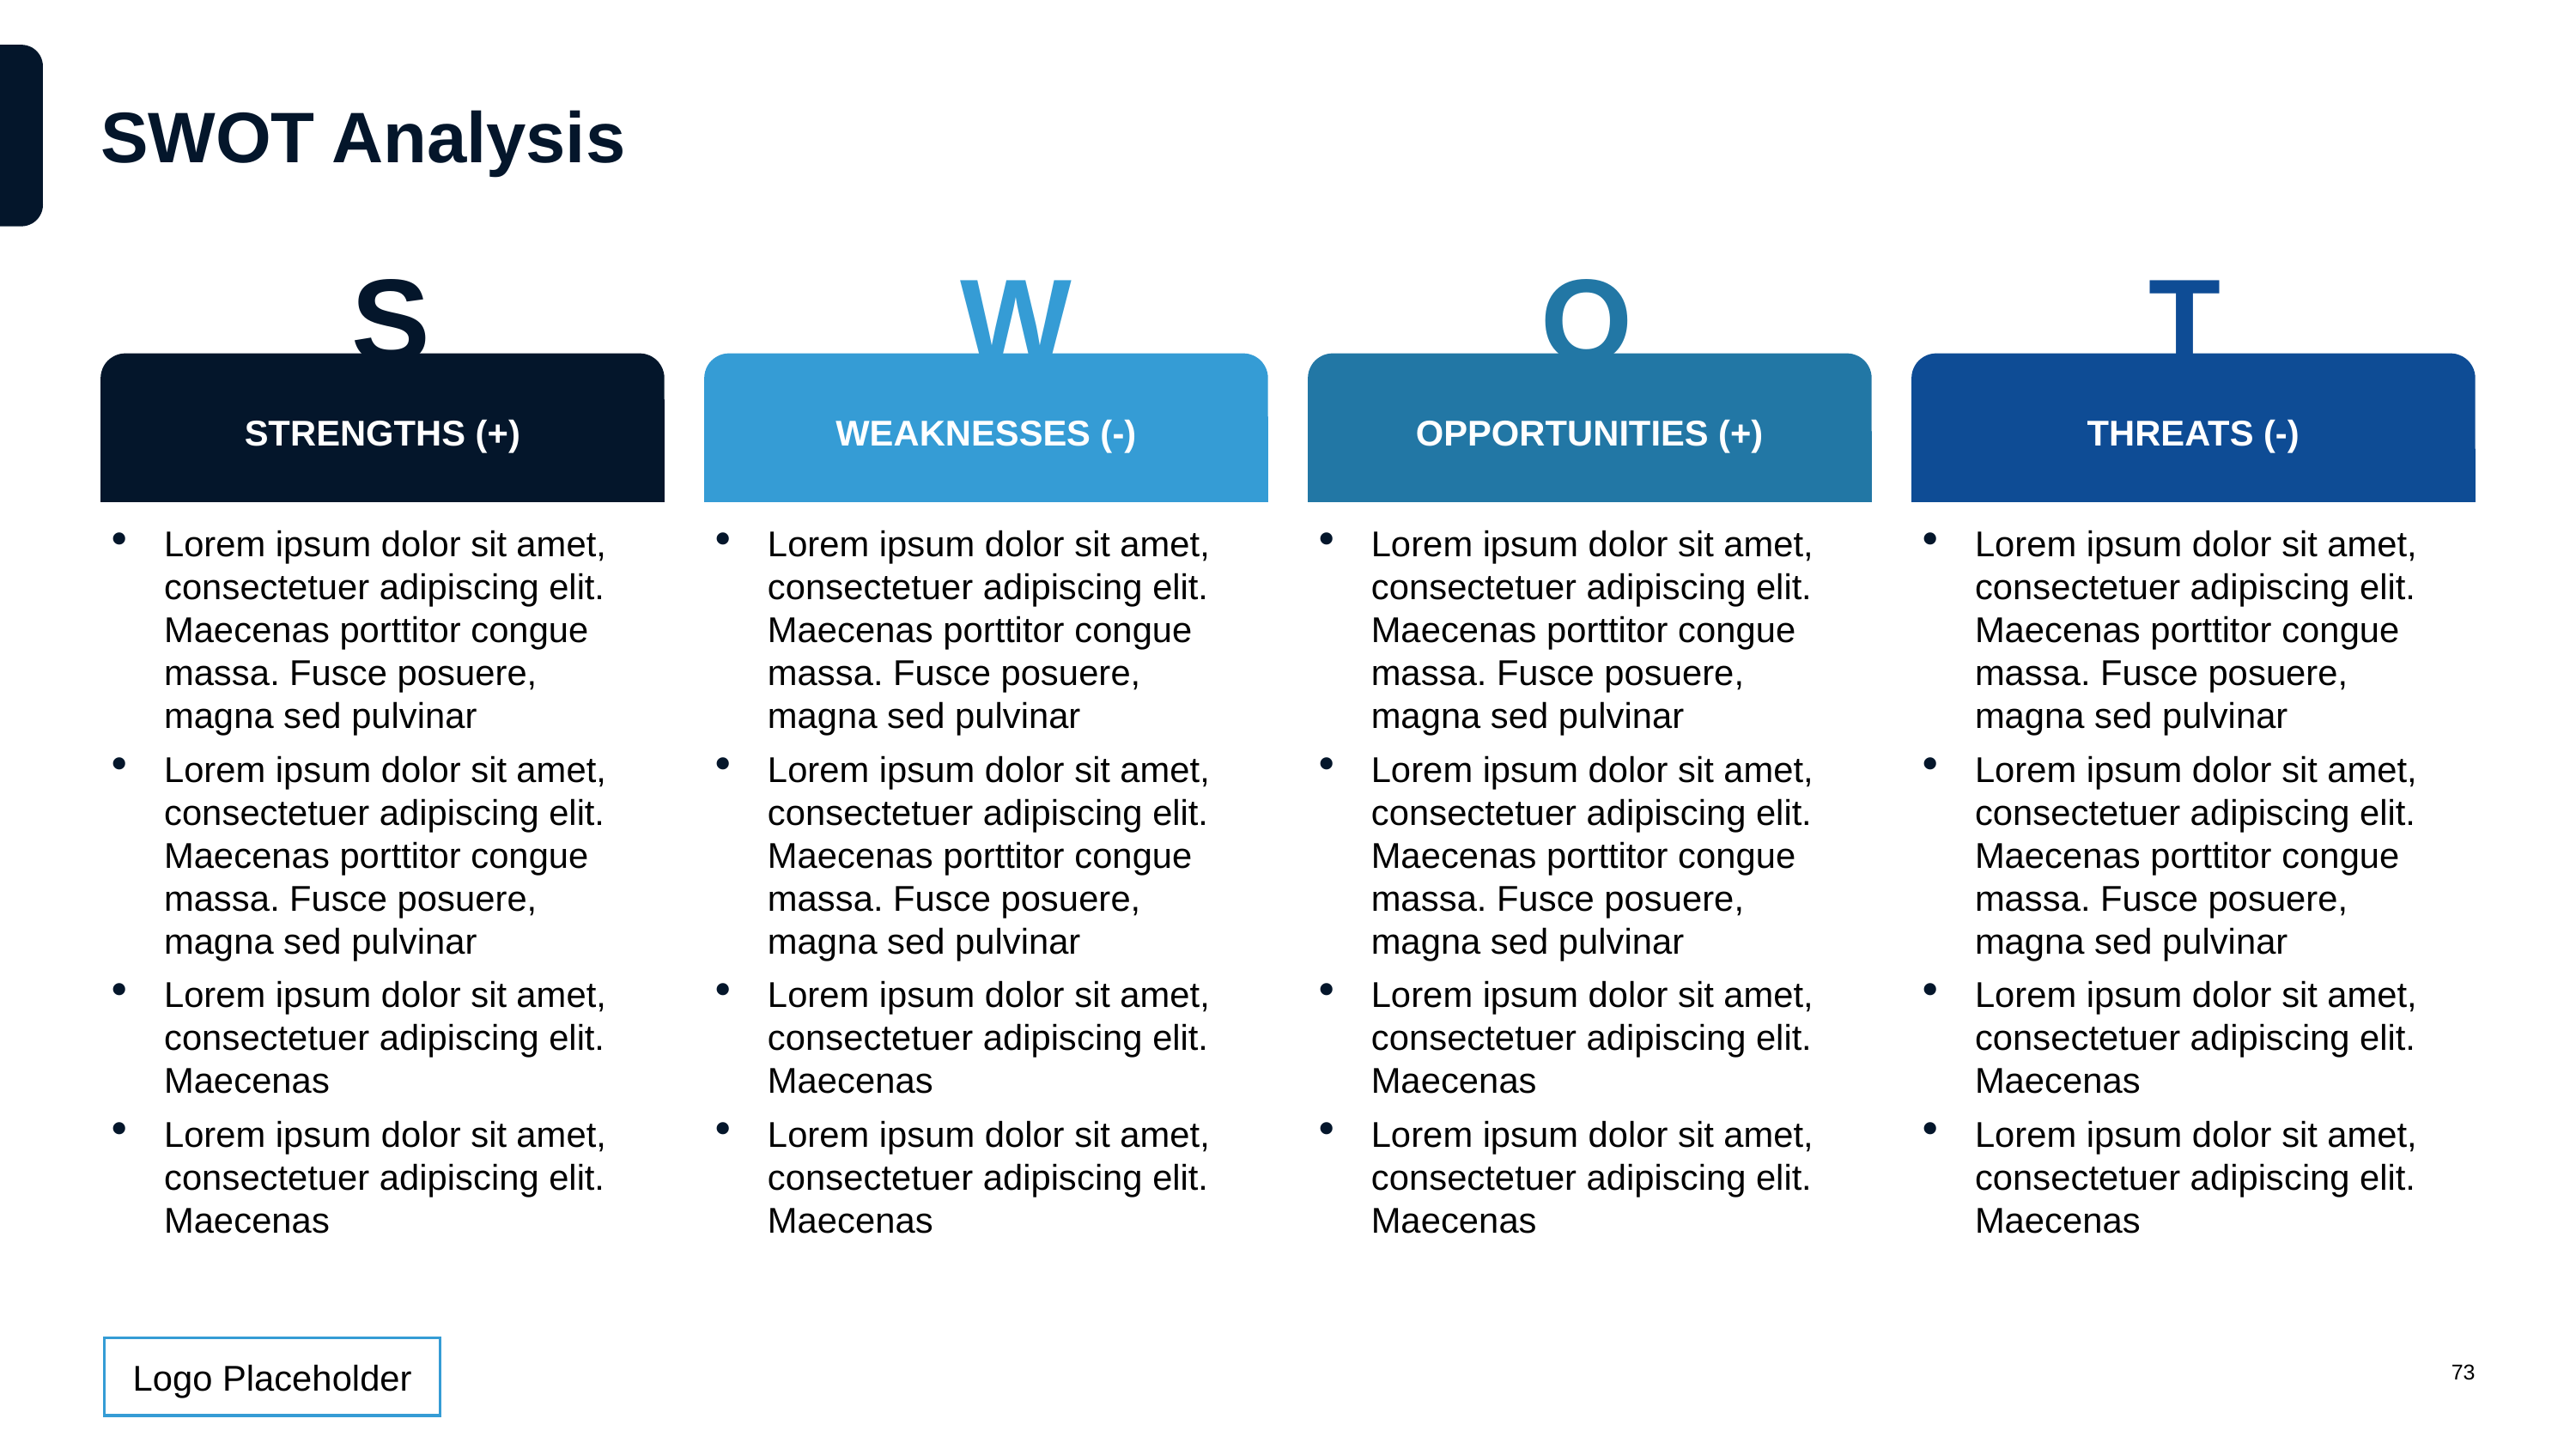

# SWOT Analysis
S
W
O
T
STRENGTHS (+)
WEAKNESSES (-)
OPPORTUNITIES (+)
THREATS (-)
Lorem ipsum dolor sit amet, consectetuer adipiscing elit. Maecenas porttitor congue massa. Fusce posuere, magna sed pulvinar
Lorem ipsum dolor sit amet, consectetuer adipiscing elit. Maecenas porttitor congue massa. Fusce posuere, magna sed pulvinar
Lorem ipsum dolor sit amet, consectetuer adipiscing elit. Maecenas
Lorem ipsum dolor sit amet, consectetuer adipiscing elit. Maecenas
Lorem ipsum dolor sit amet, consectetuer adipiscing elit. Maecenas porttitor congue massa. Fusce posuere, magna sed pulvinar
Lorem ipsum dolor sit amet, consectetuer adipiscing elit. Maecenas porttitor congue massa. Fusce posuere, magna sed pulvinar
Lorem ipsum dolor sit amet, consectetuer adipiscing elit. Maecenas
Lorem ipsum dolor sit amet, consectetuer adipiscing elit. Maecenas
Lorem ipsum dolor sit amet, consectetuer adipiscing elit. Maecenas porttitor congue massa. Fusce posuere, magna sed pulvinar
Lorem ipsum dolor sit amet, consectetuer adipiscing elit. Maecenas porttitor congue massa. Fusce posuere, magna sed pulvinar
Lorem ipsum dolor sit amet, consectetuer adipiscing elit. Maecenas
Lorem ipsum dolor sit amet, consectetuer adipiscing elit. Maecenas
Lorem ipsum dolor sit amet, consectetuer adipiscing elit. Maecenas porttitor congue massa. Fusce posuere, magna sed pulvinar
Lorem ipsum dolor sit amet, consectetuer adipiscing elit. Maecenas porttitor congue massa. Fusce posuere, magna sed pulvinar
Lorem ipsum dolor sit amet, consectetuer adipiscing elit. Maecenas
Lorem ipsum dolor sit amet, consectetuer adipiscing elit. Maecenas
73